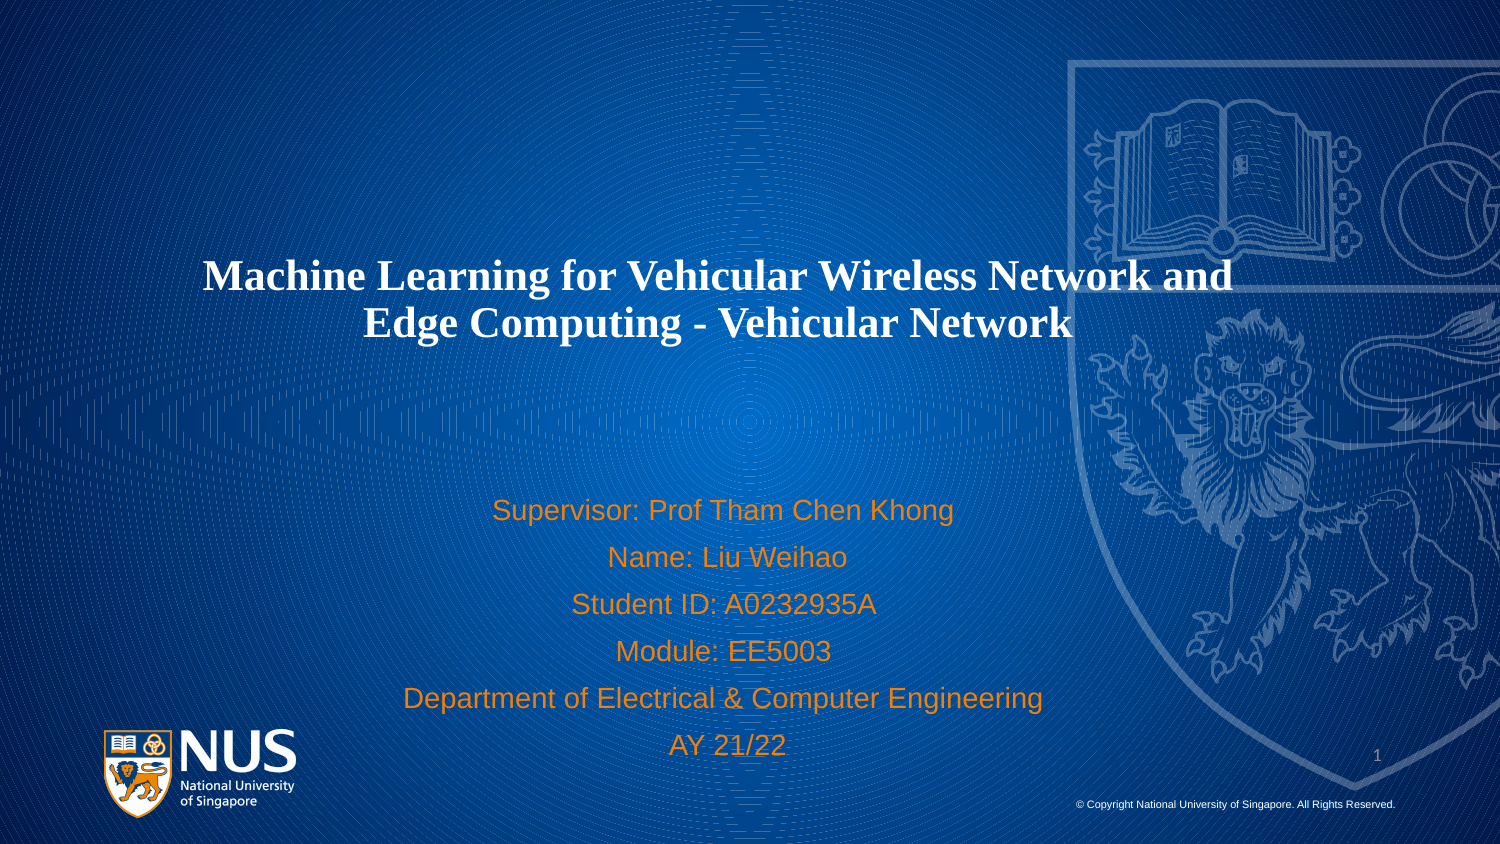

# Machine Learning for Vehicular Wireless Network and Edge Computing - Vehicular Network
Supervisor: Prof Tham Chen Khong
Name: Liu Weihao
Student ID: A0232935A
Module: EE5003
Department of Electrical & Computer Engineering
AY 21/22
1